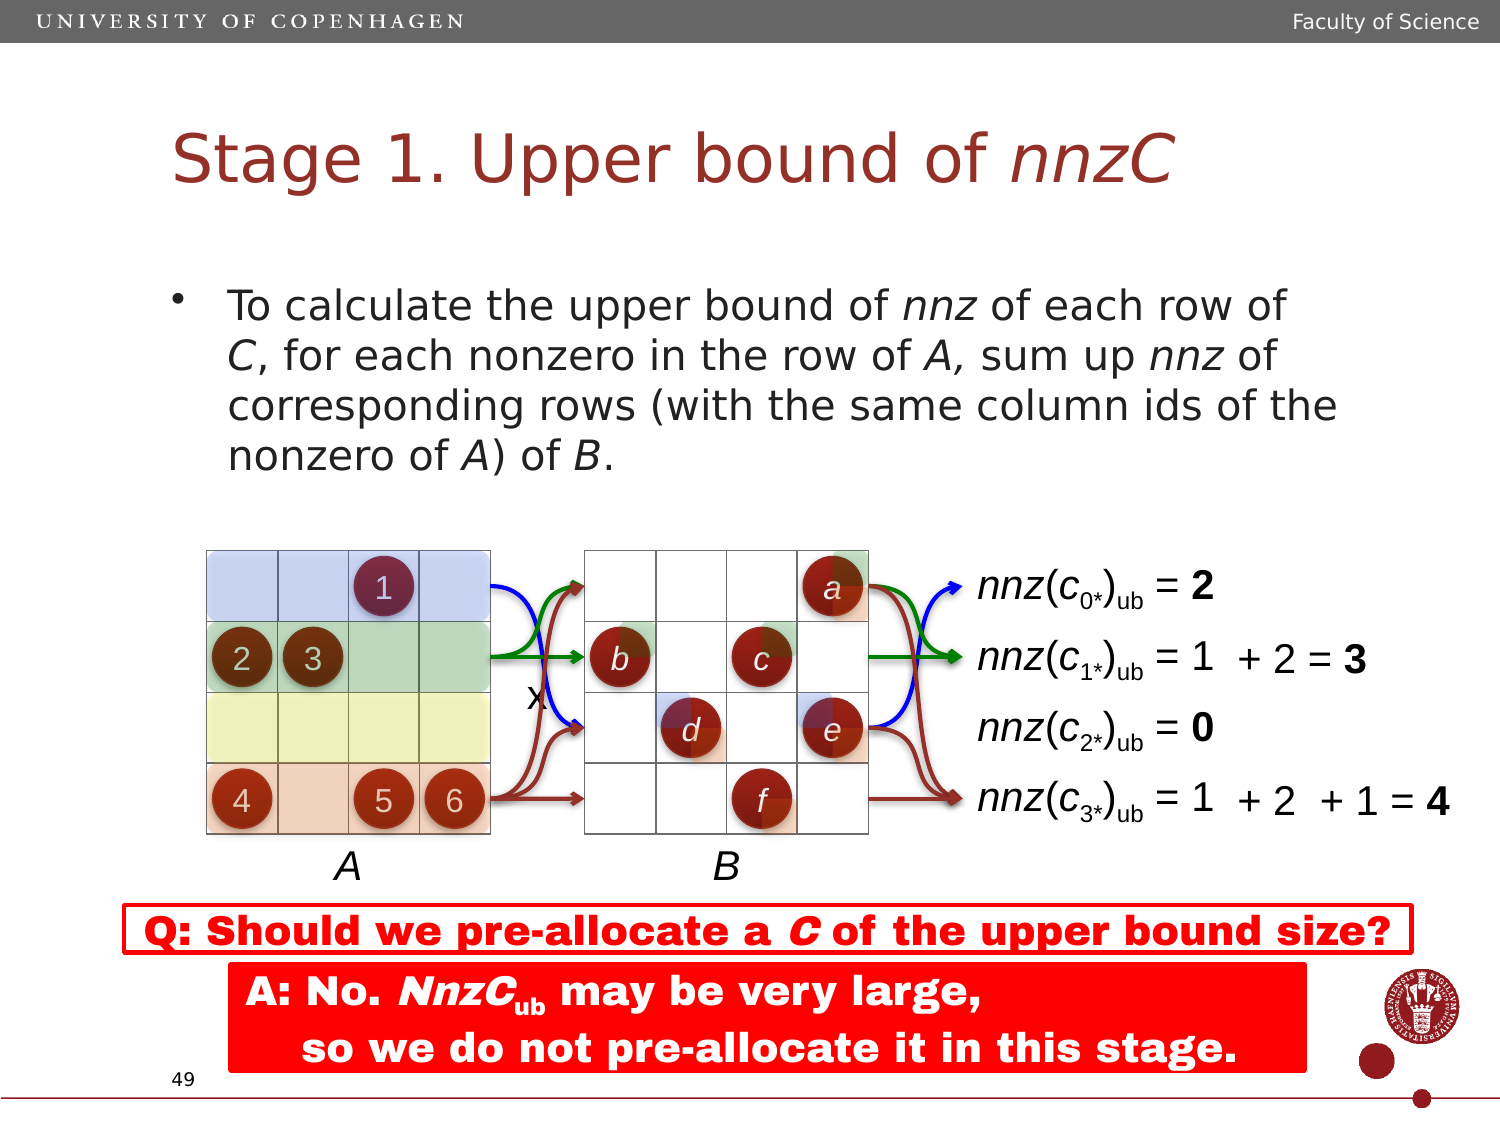

Faculty of Science
Stage 1. Upper bound of nnzC
To calculate the upper bound of nnz of each row of C, for each nonzero in the row of A, sum up nnz of corresponding rows (with the same column ids of the nonzero of A) of B.

0
1

x

0
a

nnz(c0*)ub = 2

0
2

0
3

0
b

0
c

nnz(c1*)ub = 1
+ 2 = 3

0
d

0
e

nnz(c2*)ub = 0

0
4

0
5

0
6

0
f

nnz(c3*)ub = 1
+ 2
+ 1 = 4

A
B
Q: Should we pre-allocate a C of the upper bound size?
A: No. NnzCub may be very large,
    so we do not pre-allocate it in this stage.
49